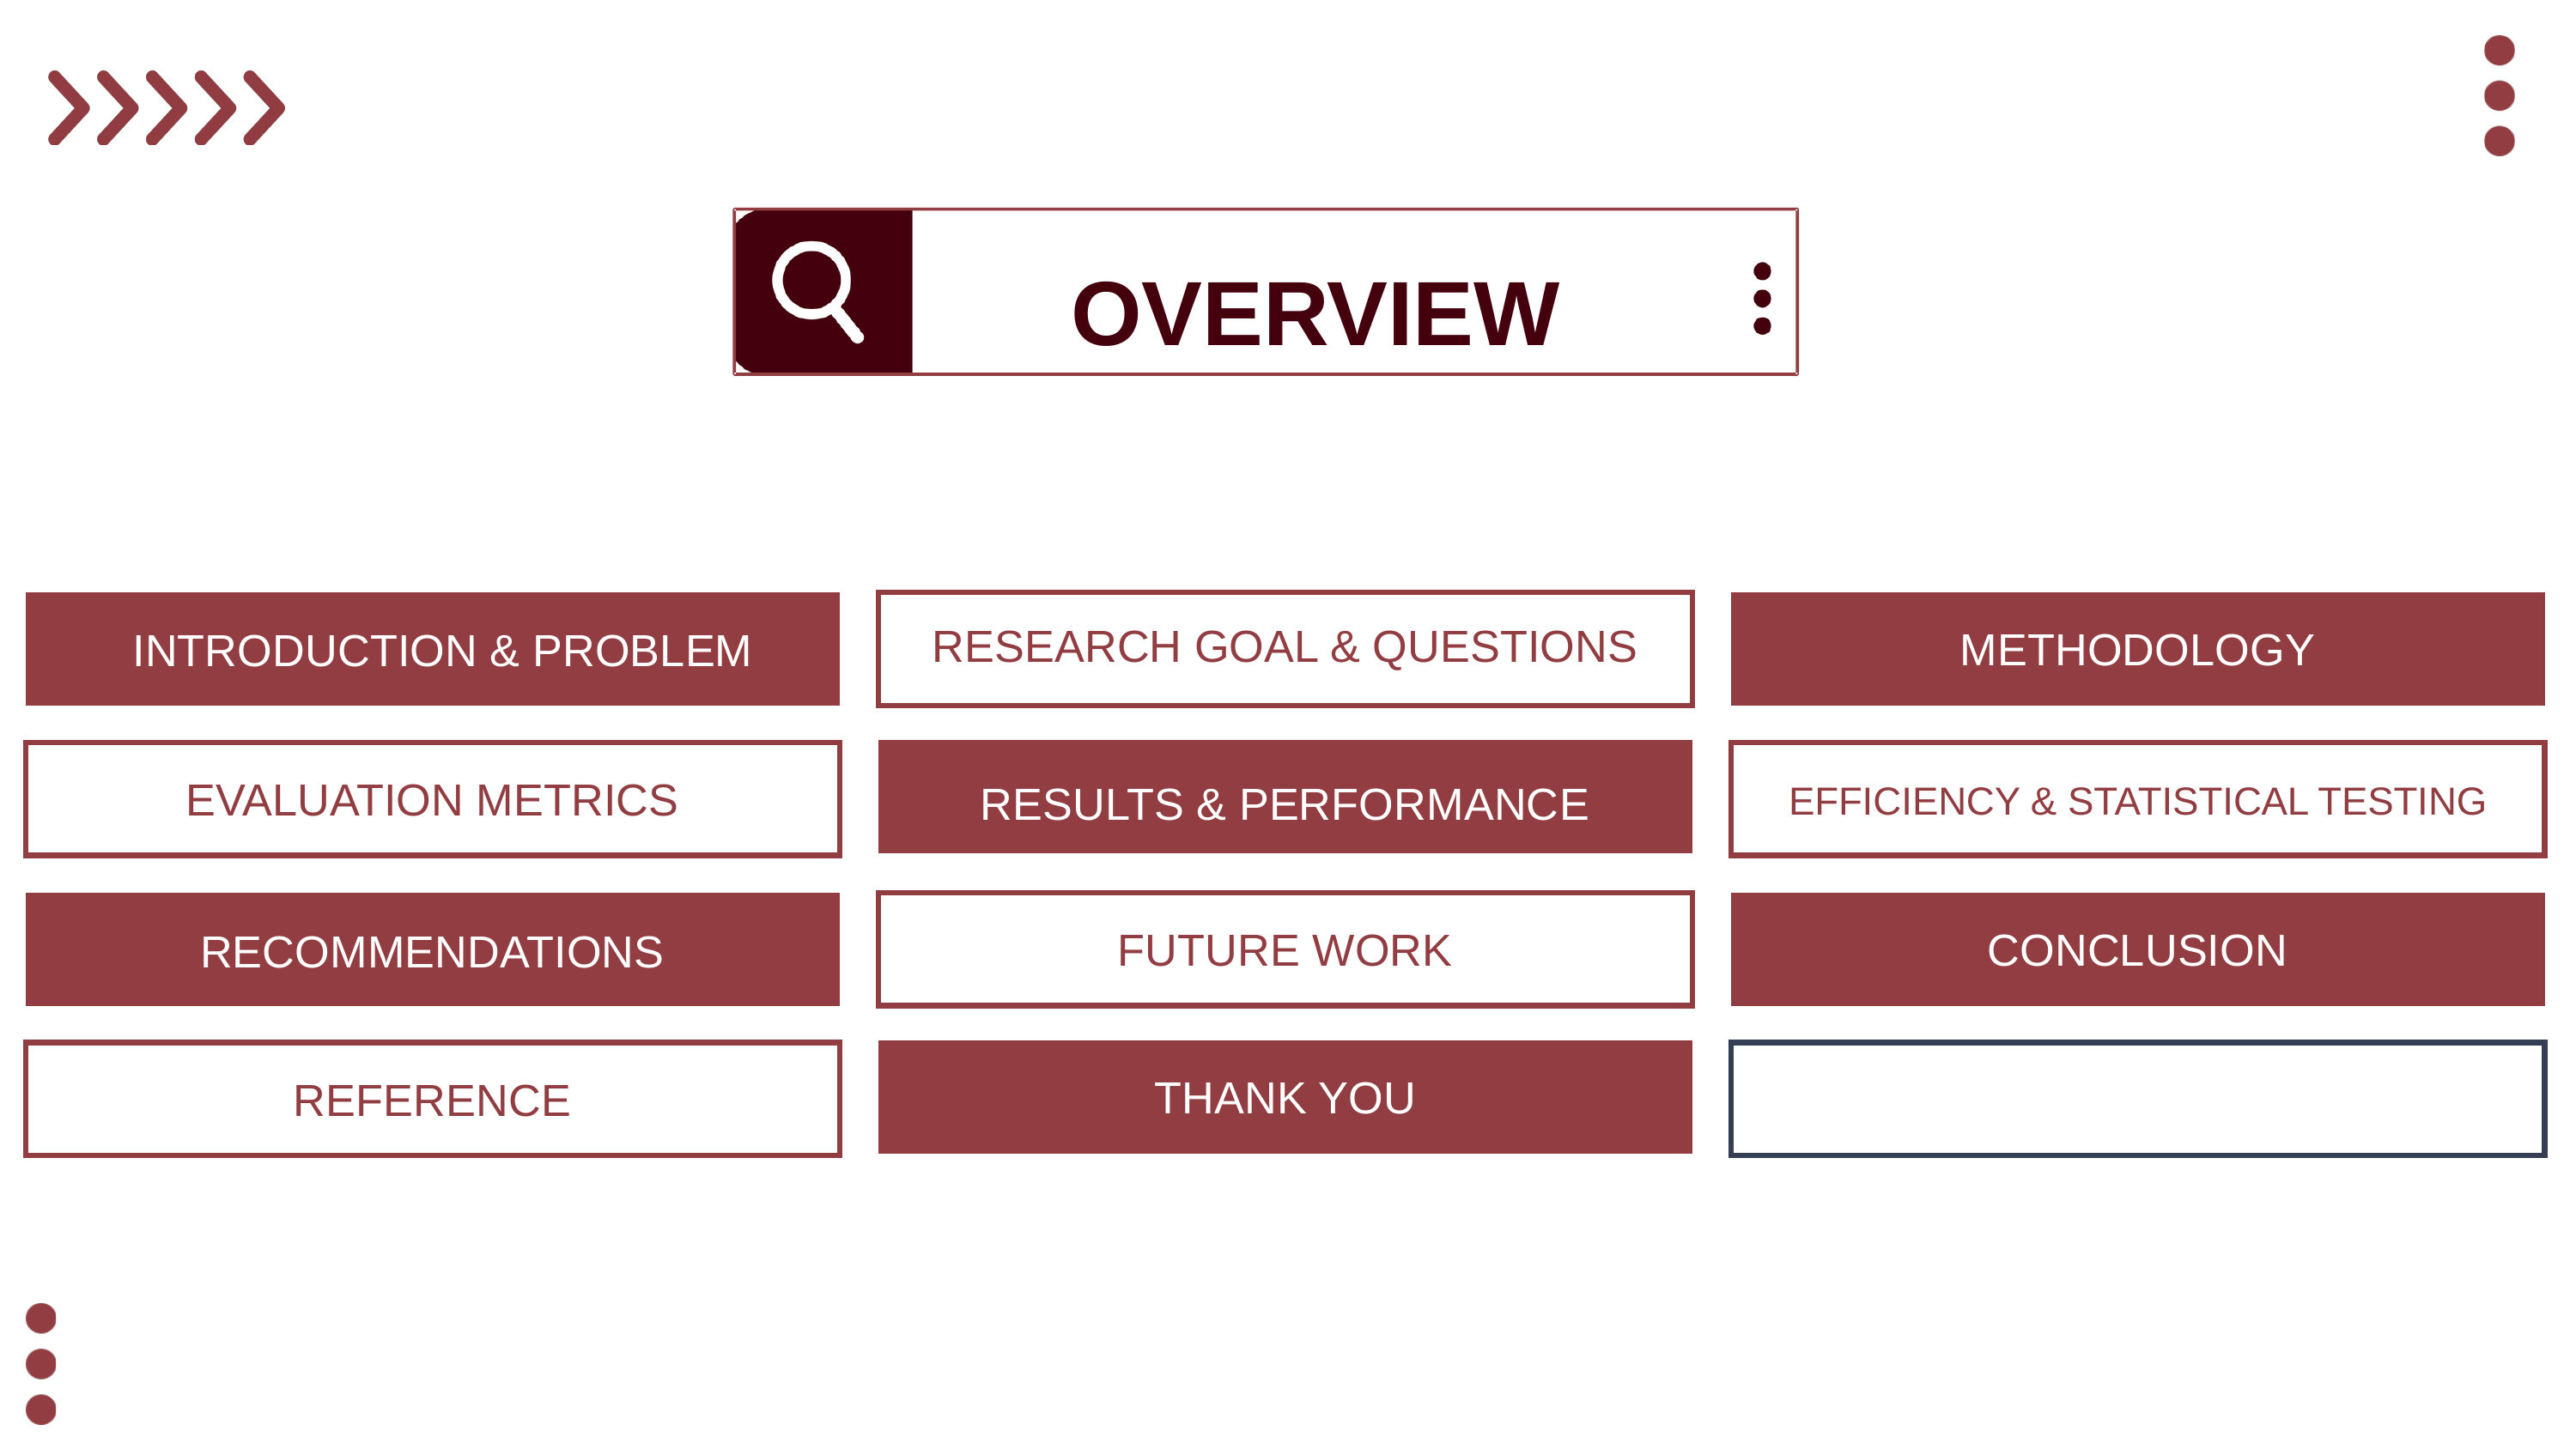

OVERVIEW

RESEARCH GOAL & QUESTIONS
METHODOLOGY
INTRODUCTION & PROBLEM

EVALUATION METRICS
RESULTS & PERFORMANCE
EFFICIENCY & STATISTICAL TESTING

FUTURE WORK
CONCLUSION
RECOMMENDATIONS

THANK YOU
REFERENCE